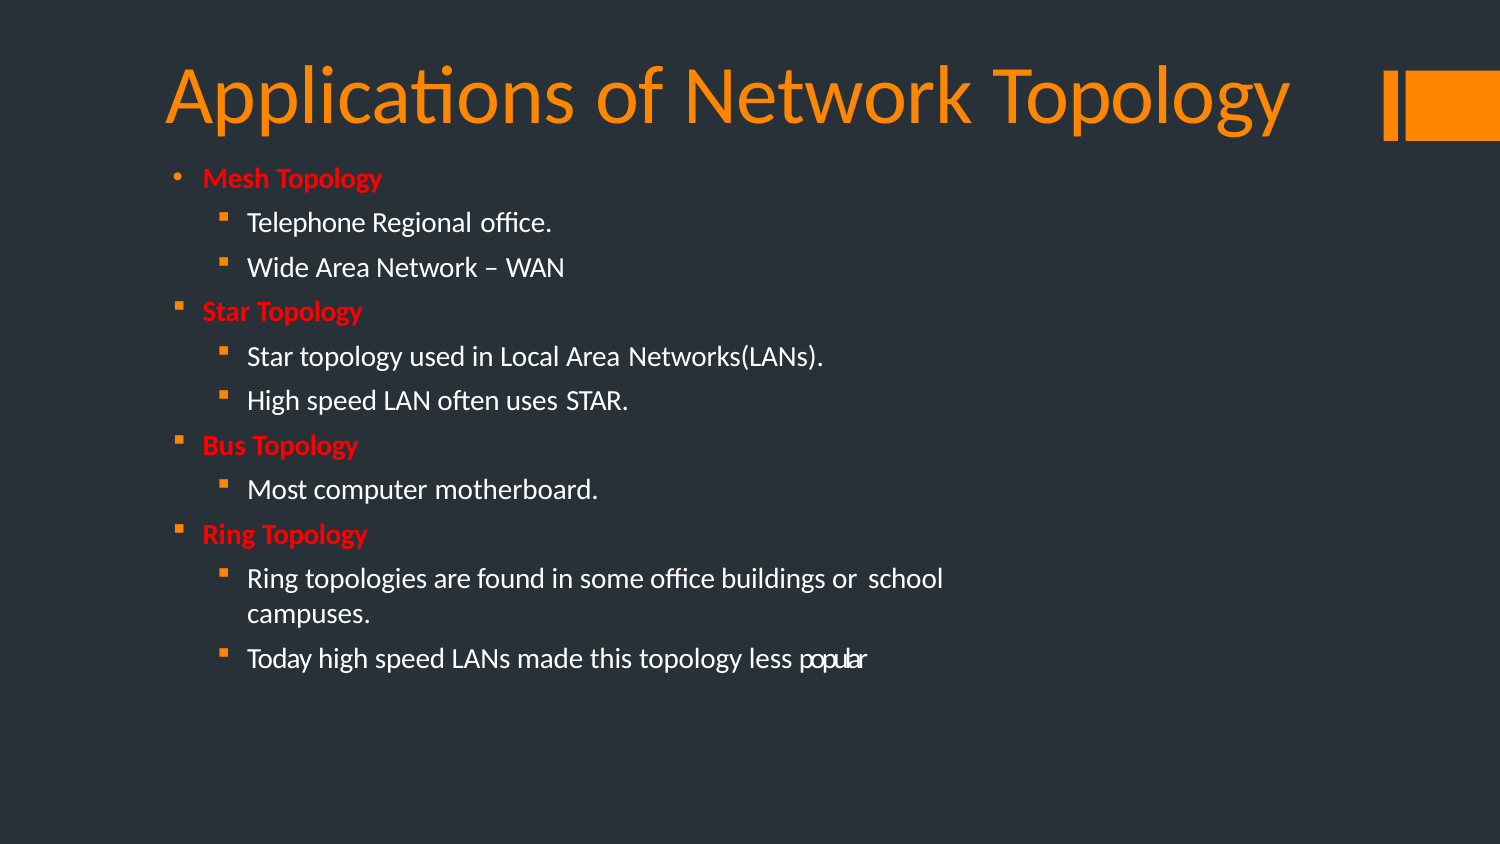

# Applications of Network Topology
Mesh Topology
Telephone Regional office.
Wide Area Network – WAN
Star Topology
Star topology used in Local Area Networks(LANs).
High speed LAN often uses STAR.
Bus Topology
Most computer motherboard.
Ring Topology
Ring topologies are found in some office buildings or school
campuses.
Today high speed LANs made this topology less popular